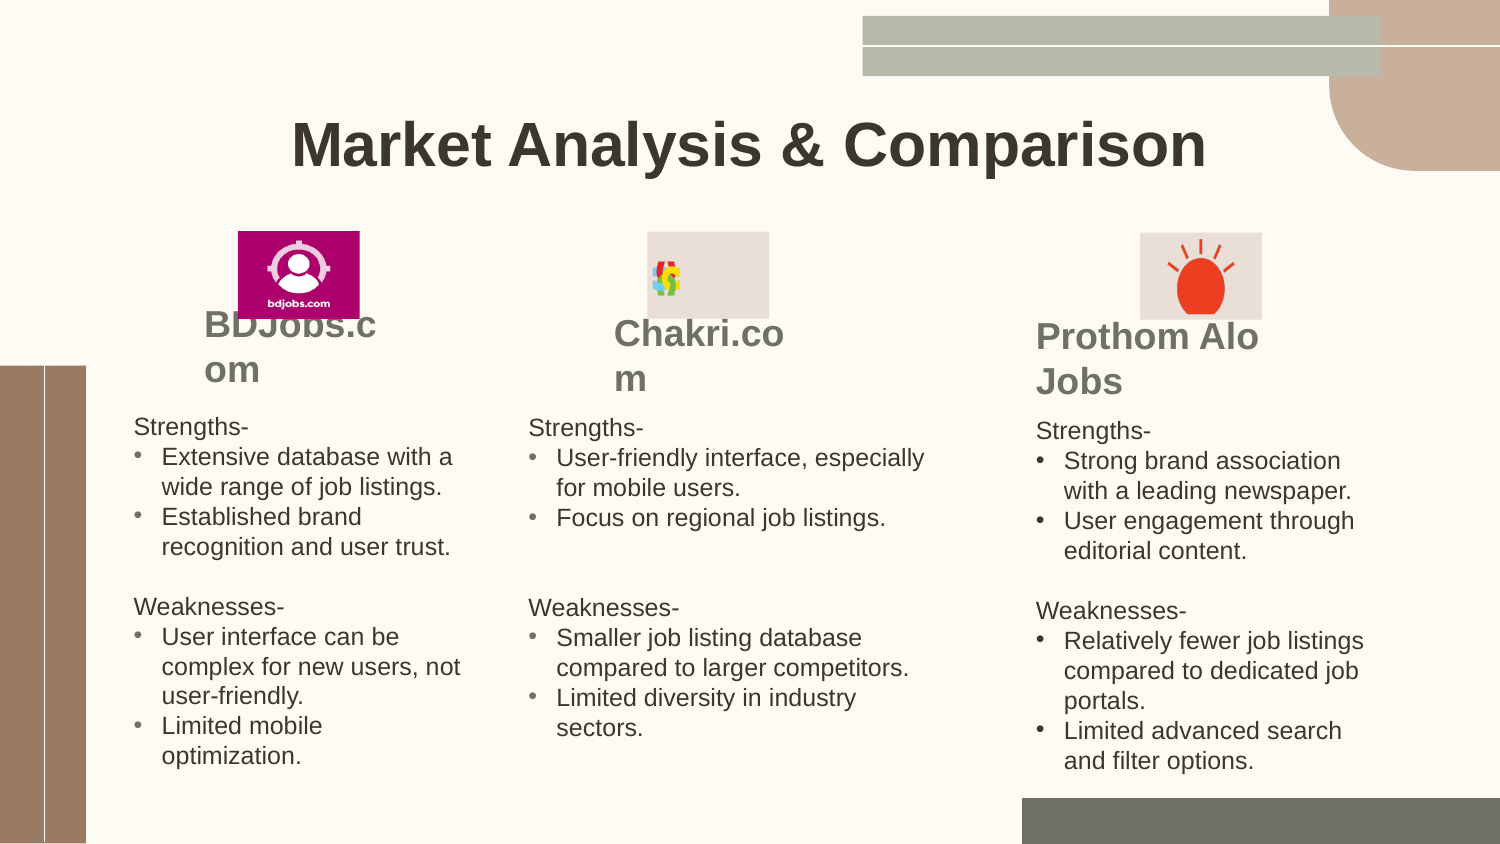

# Market Analysis & Comparison

BDJobs.com
Chakri.com
Prothom Alo Jobs
Strengths-
Extensive database with a wide range of job listings.
Established brand recognition and user trust.

Weaknesses-
User interface can be complex for new users, not user-friendly.
Limited mobile optimization.
Strengths-
User-friendly interface, especially for mobile users.
Focus on regional job listings.

Weaknesses-
Smaller job listing database compared to larger competitors.
Limited diversity in industry sectors.
Strengths-
Strong brand association with a leading newspaper.
User engagement through editorial content.

Weaknesses-
Relatively fewer job listings compared to dedicated job portals.
Limited advanced search and filter options.